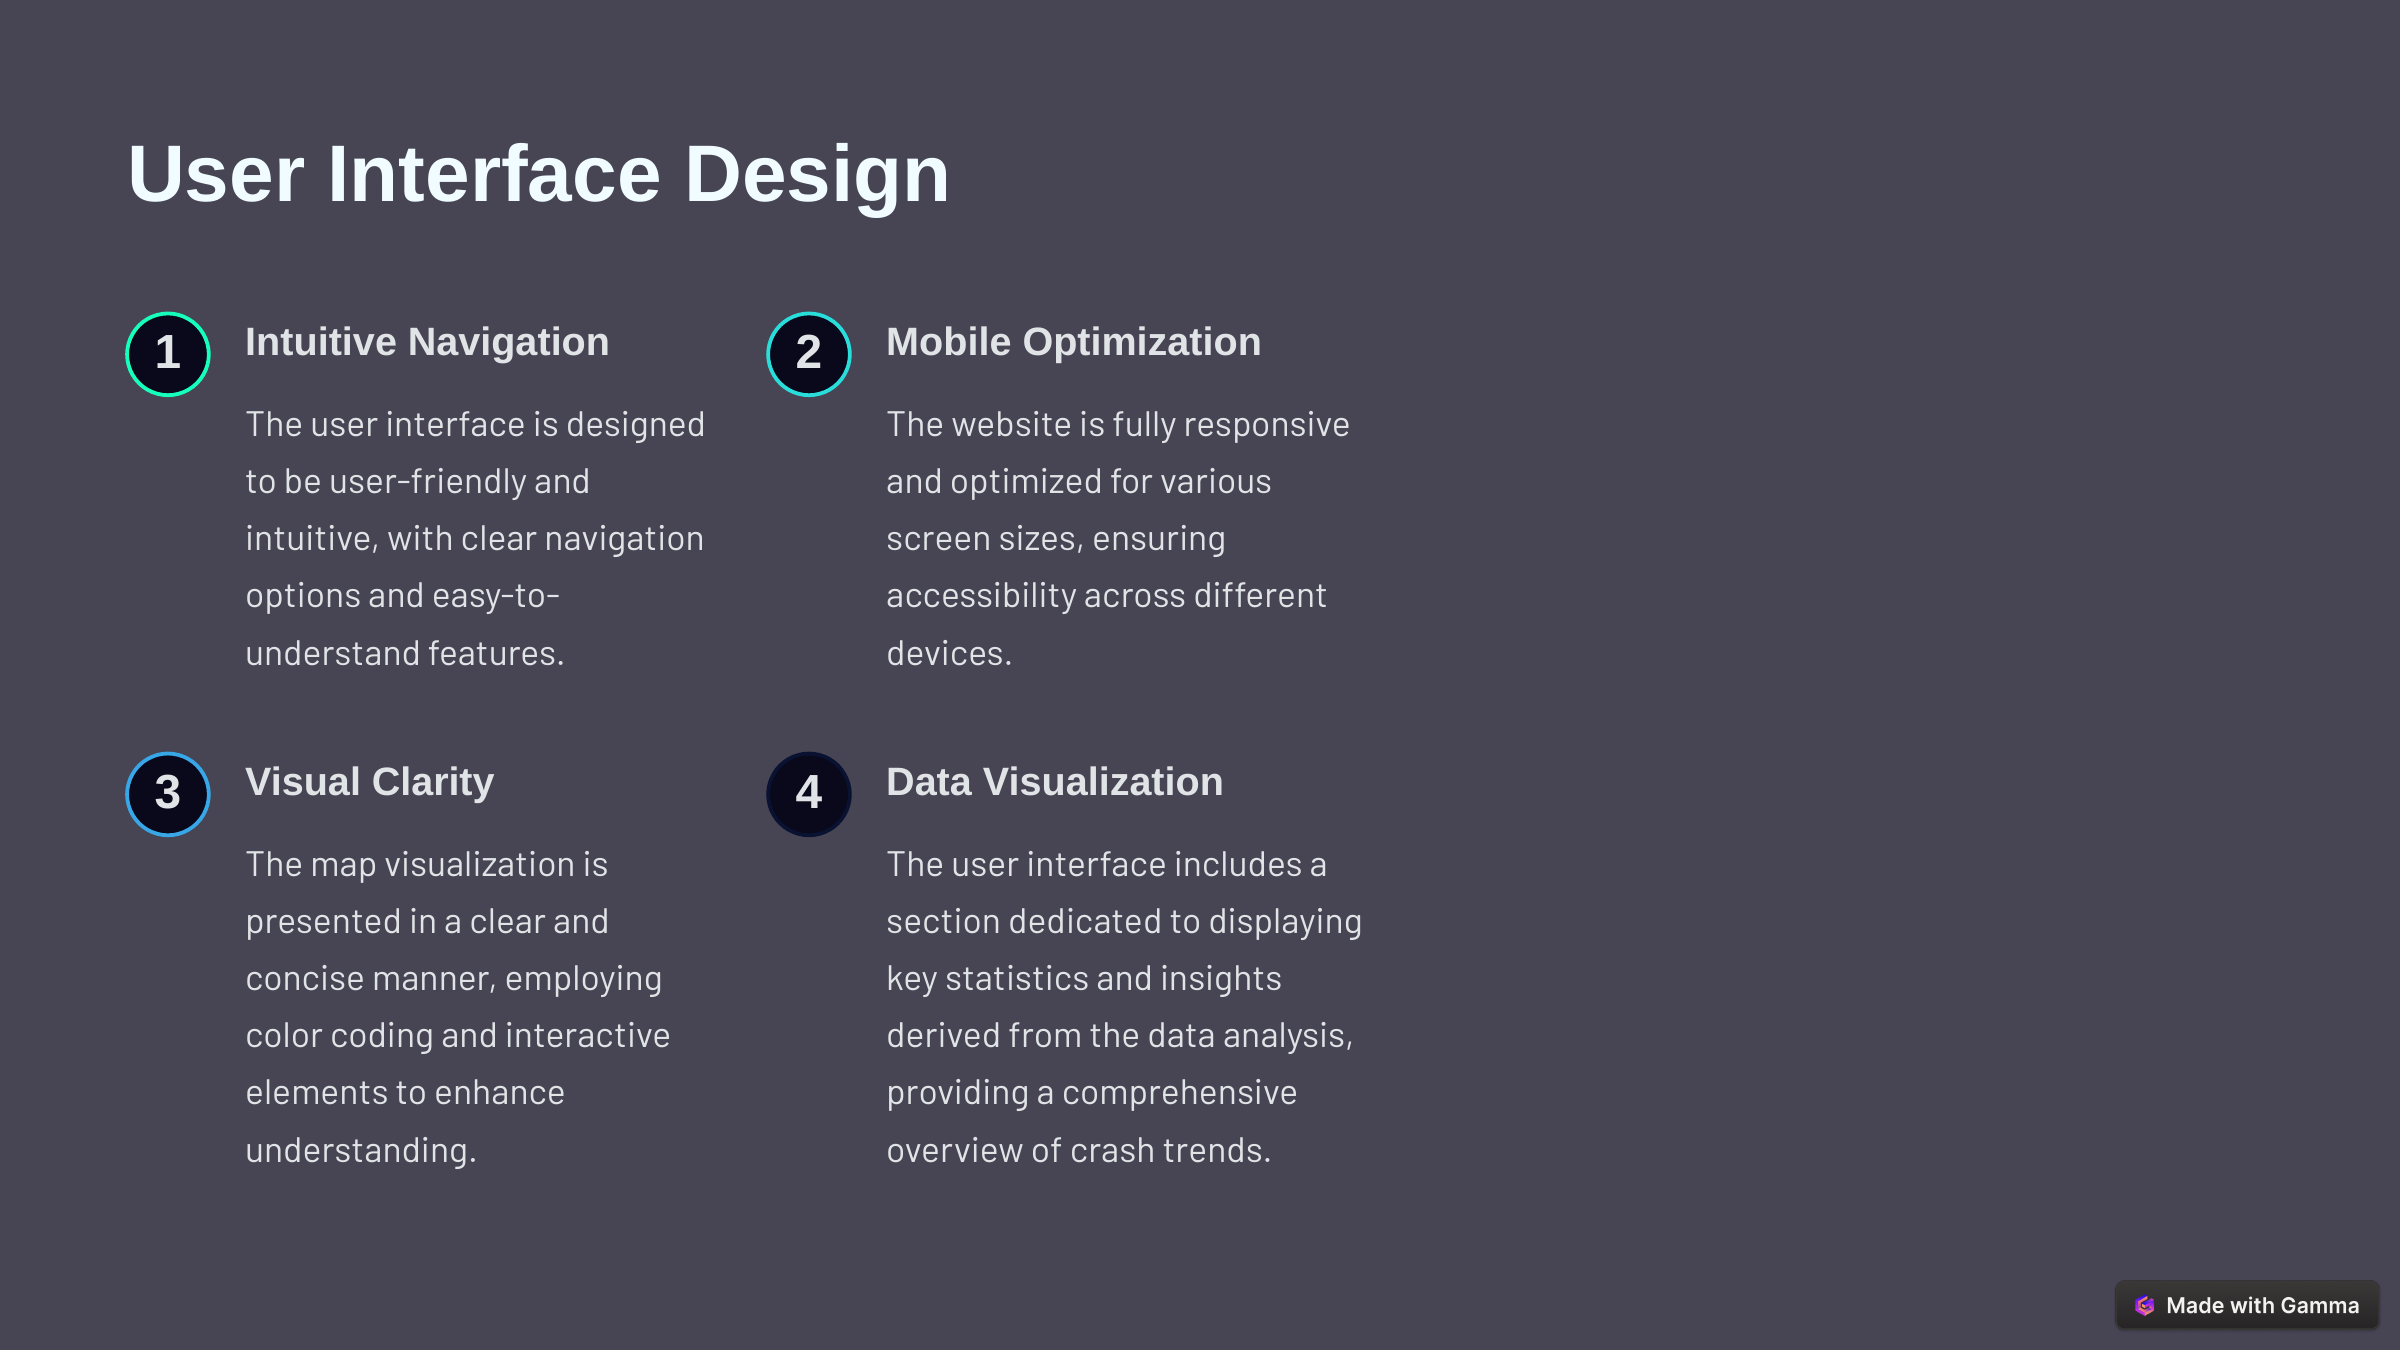

User Interface Design

Intuitive Navigation

Mobile Optimization
1
2
The user interface is designed to be user-friendly and intuitive, with clear navigation options and easy-to-understand features.
The website is fully responsive and optimized for various screen sizes, ensuring accessibility across different devices.

Visual Clarity

Data Visualization
3
4
The map visualization is presented in a clear and concise manner, employing color coding and interactive elements to enhance understanding.
The user interface includes a section dedicated to displaying key statistics and insights derived from the data analysis, providing a comprehensive overview of crash trends.